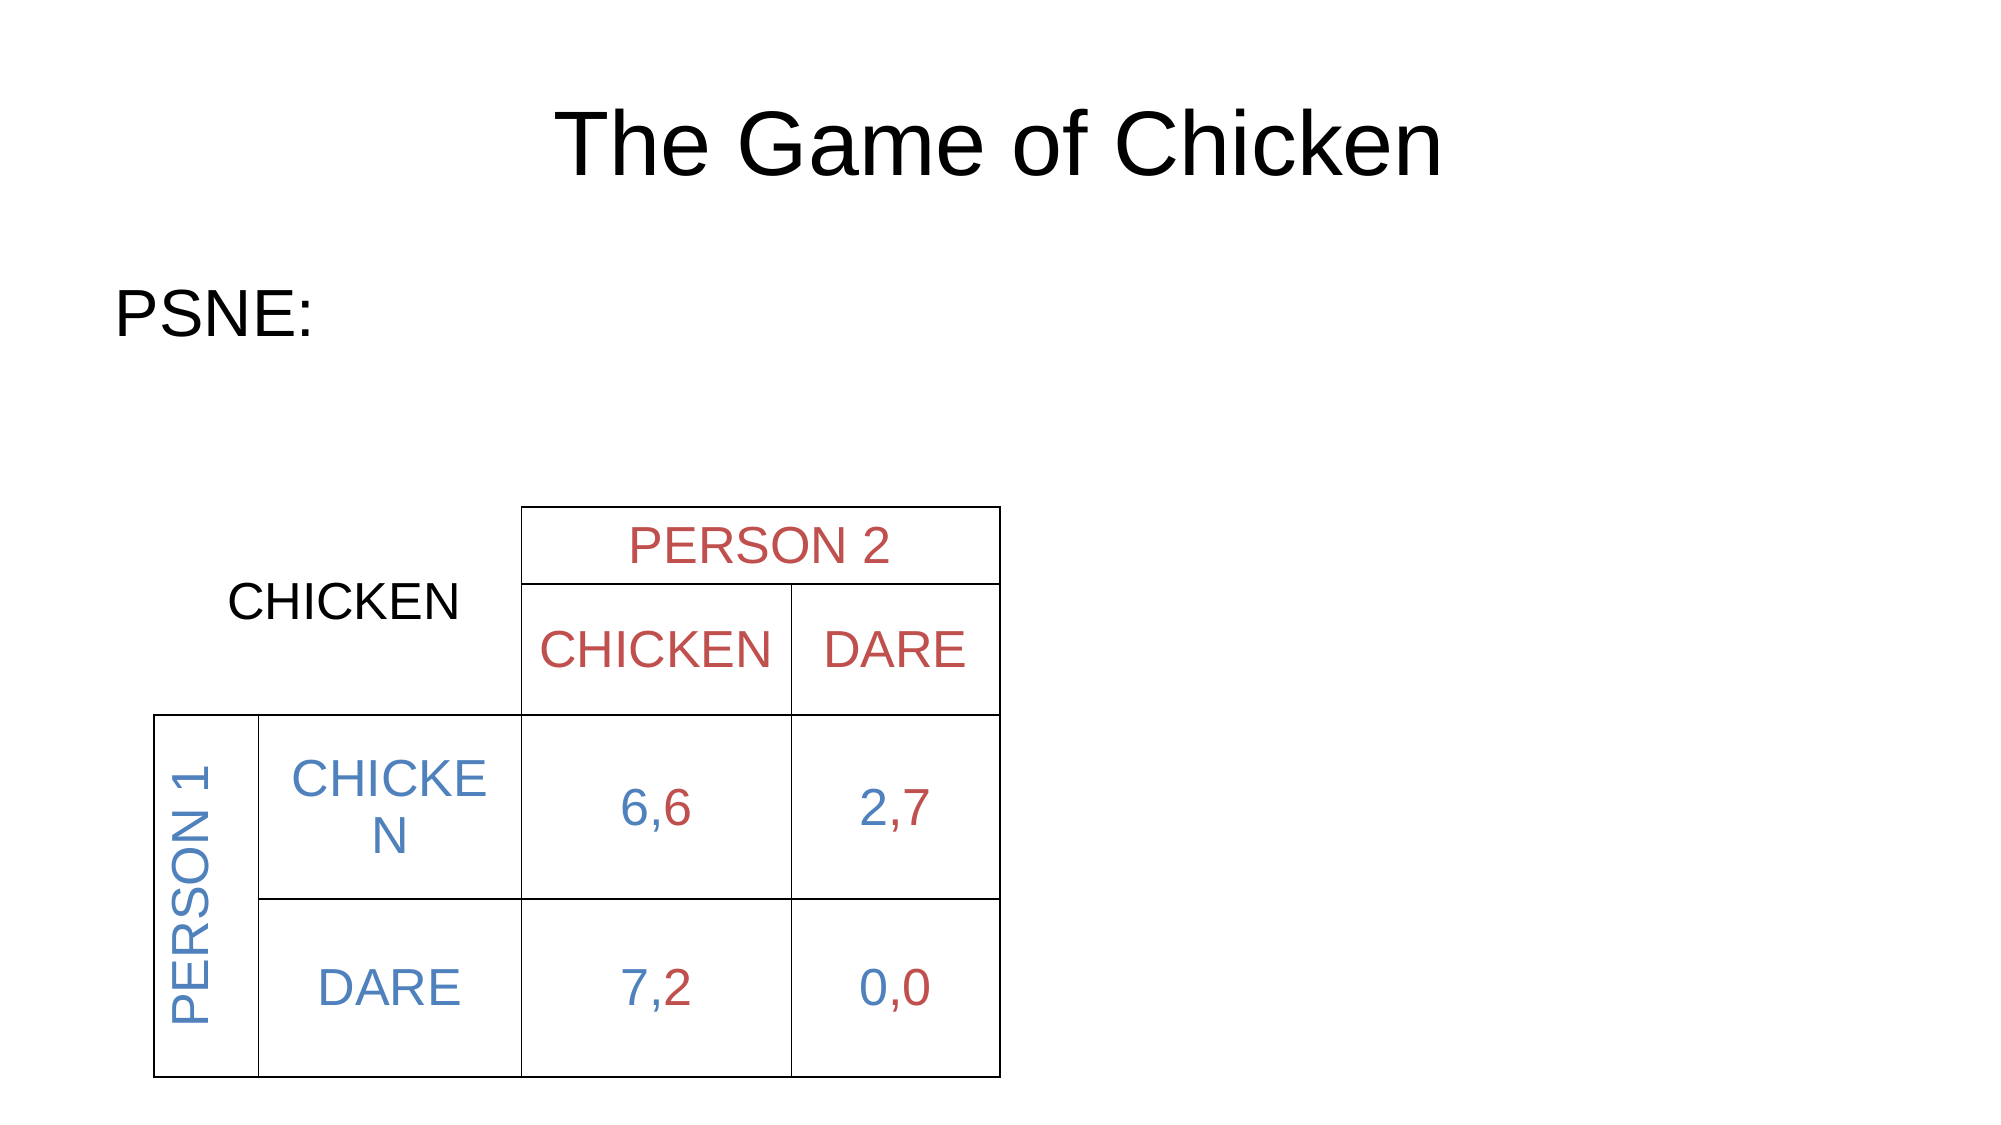

# The Game of Chicken
PSNE:
| CHICKEN |  | PERSON 2 |  |
| --- | --- | --- | --- |
|  |  | CHICKEN | DARE |
| PERSON 1 | CHICKEN | 6,6 | 2,7 |
|  | DARE | 7,2 | 0,0 |